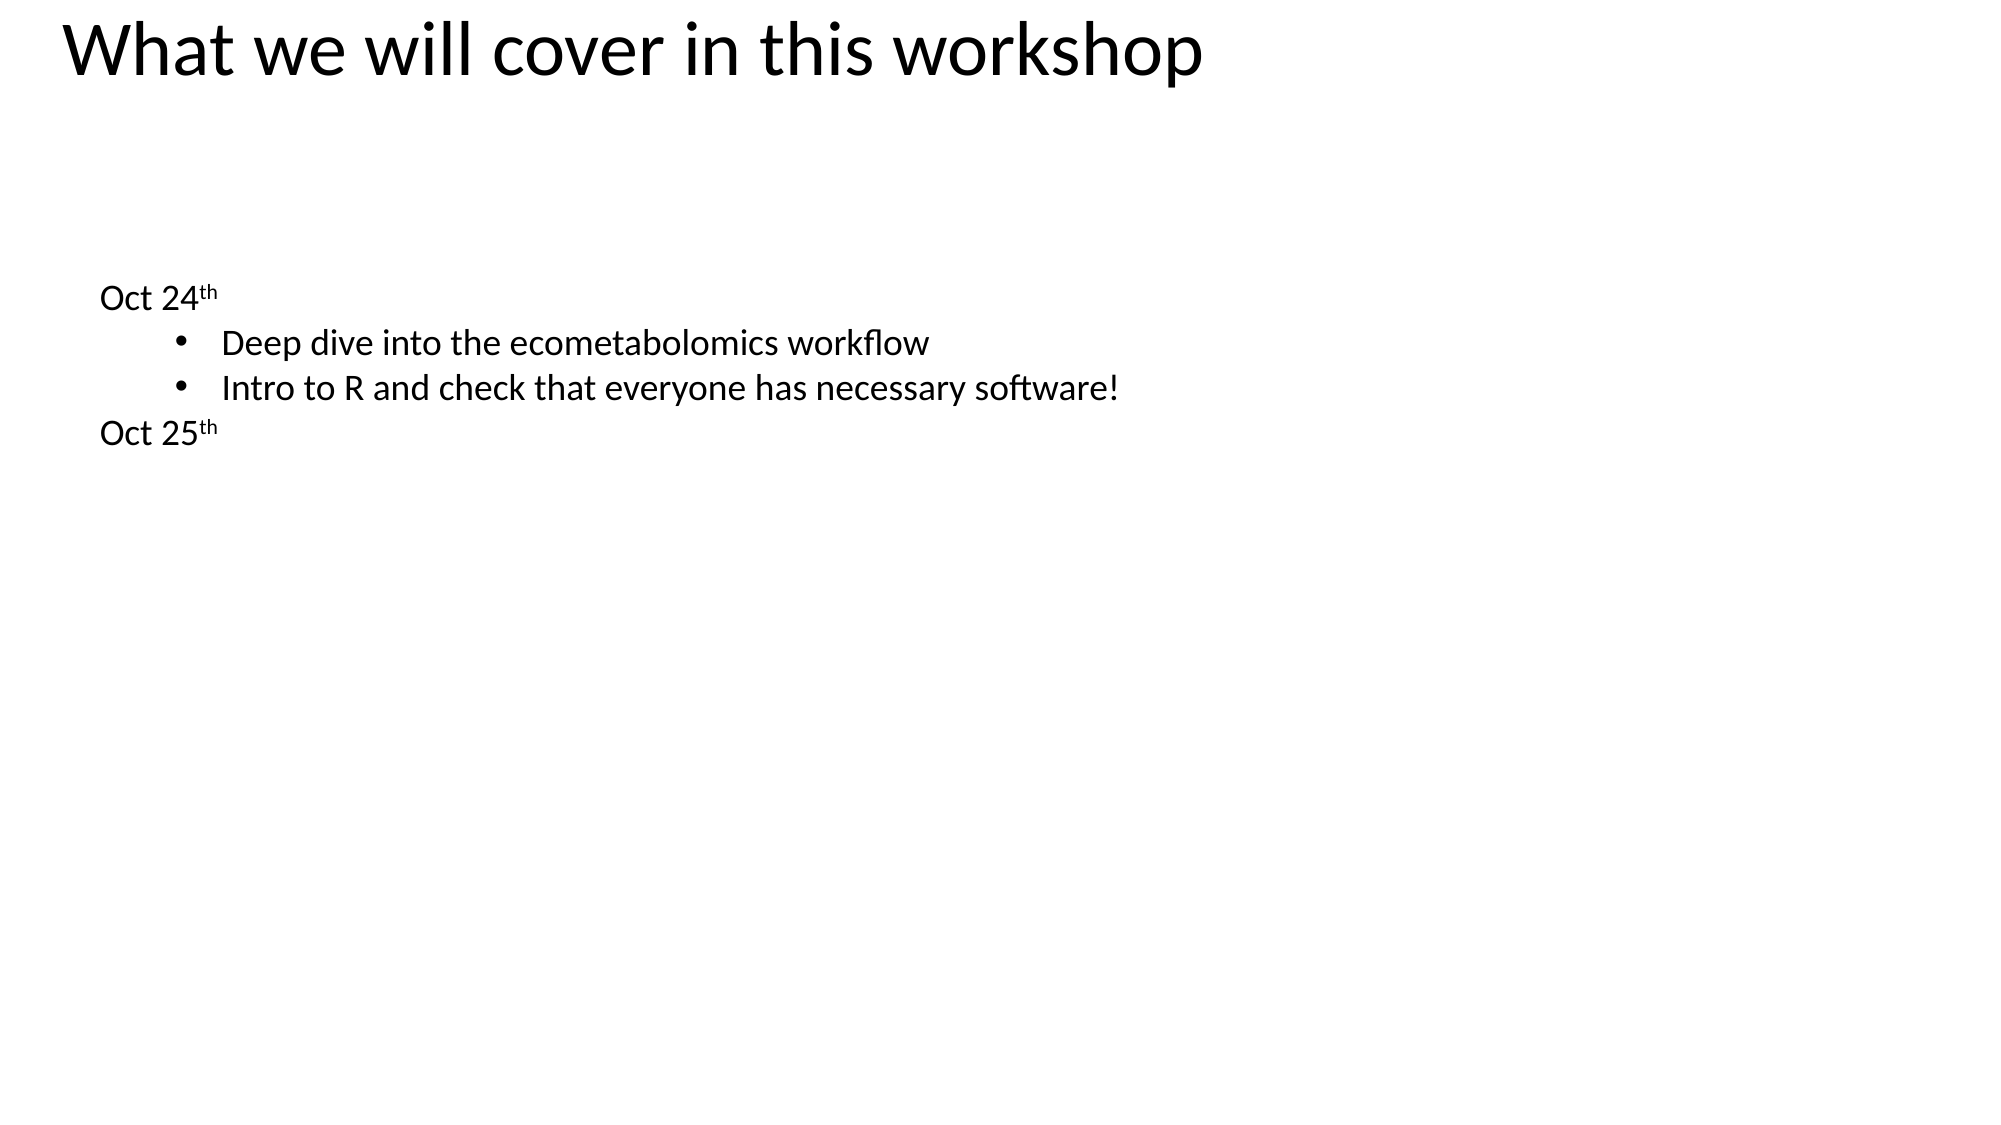

What we will cover in this workshop
Oct 24th
Deep dive into the ecometabolomics workflow
Intro to R and check that everyone has necessary software!
Oct 25th